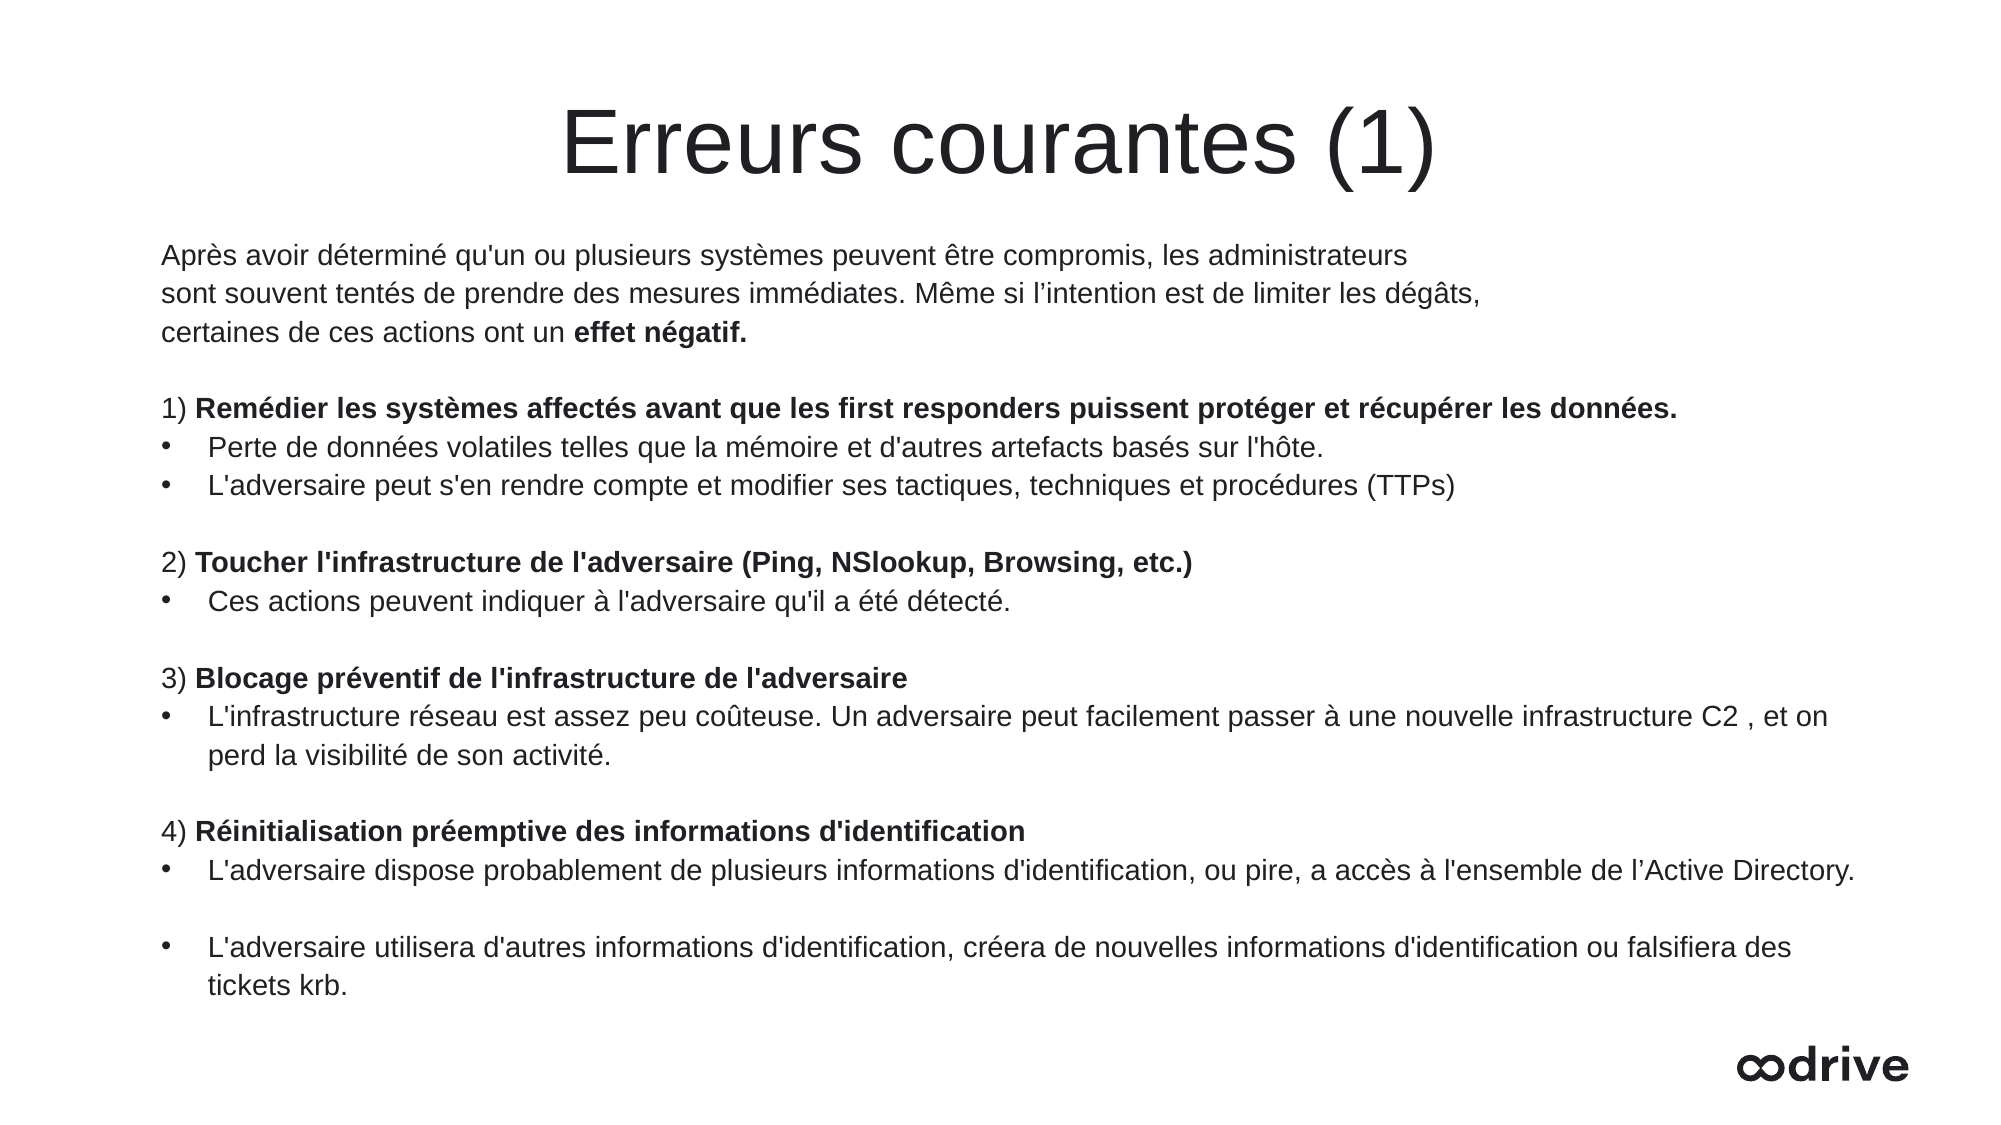

# Erreurs courantes (1)
Après avoir déterminé qu'un ou plusieurs systèmes peuvent être compromis, les administrateurs
sont souvent tentés de prendre des mesures immédiates. Même si l’intention est de limiter les dégâts,
certaines de ces actions ont un effet négatif.

1) Remédier les systèmes affectés avant que les first responders puissent protéger et récupérer les données.
Perte de données volatiles telles que la mémoire et d'autres artefacts basés sur l'hôte.
L'adversaire peut s'en rendre compte et modifier ses tactiques, techniques et procédures (TTPs)

2) Toucher l'infrastructure de l'adversaire (Ping, NSlookup, Browsing, etc.)
Ces actions peuvent indiquer à l'adversaire qu'il a été détecté.

3) Blocage préventif de l'infrastructure de l'adversaire
L'infrastructure réseau est assez peu coûteuse. Un adversaire peut facilement passer à une nouvelle infrastructure C2 , et on perd la visibilité de son activité.

4) Réinitialisation préemptive des informations d'identification
L'adversaire dispose probablement de plusieurs informations d'identification, ou pire, a accès à l'ensemble de l’Active Directory.
L'adversaire utilisera d'autres informations d'identification, créera de nouvelles informations d'identification ou falsifiera des tickets krb.